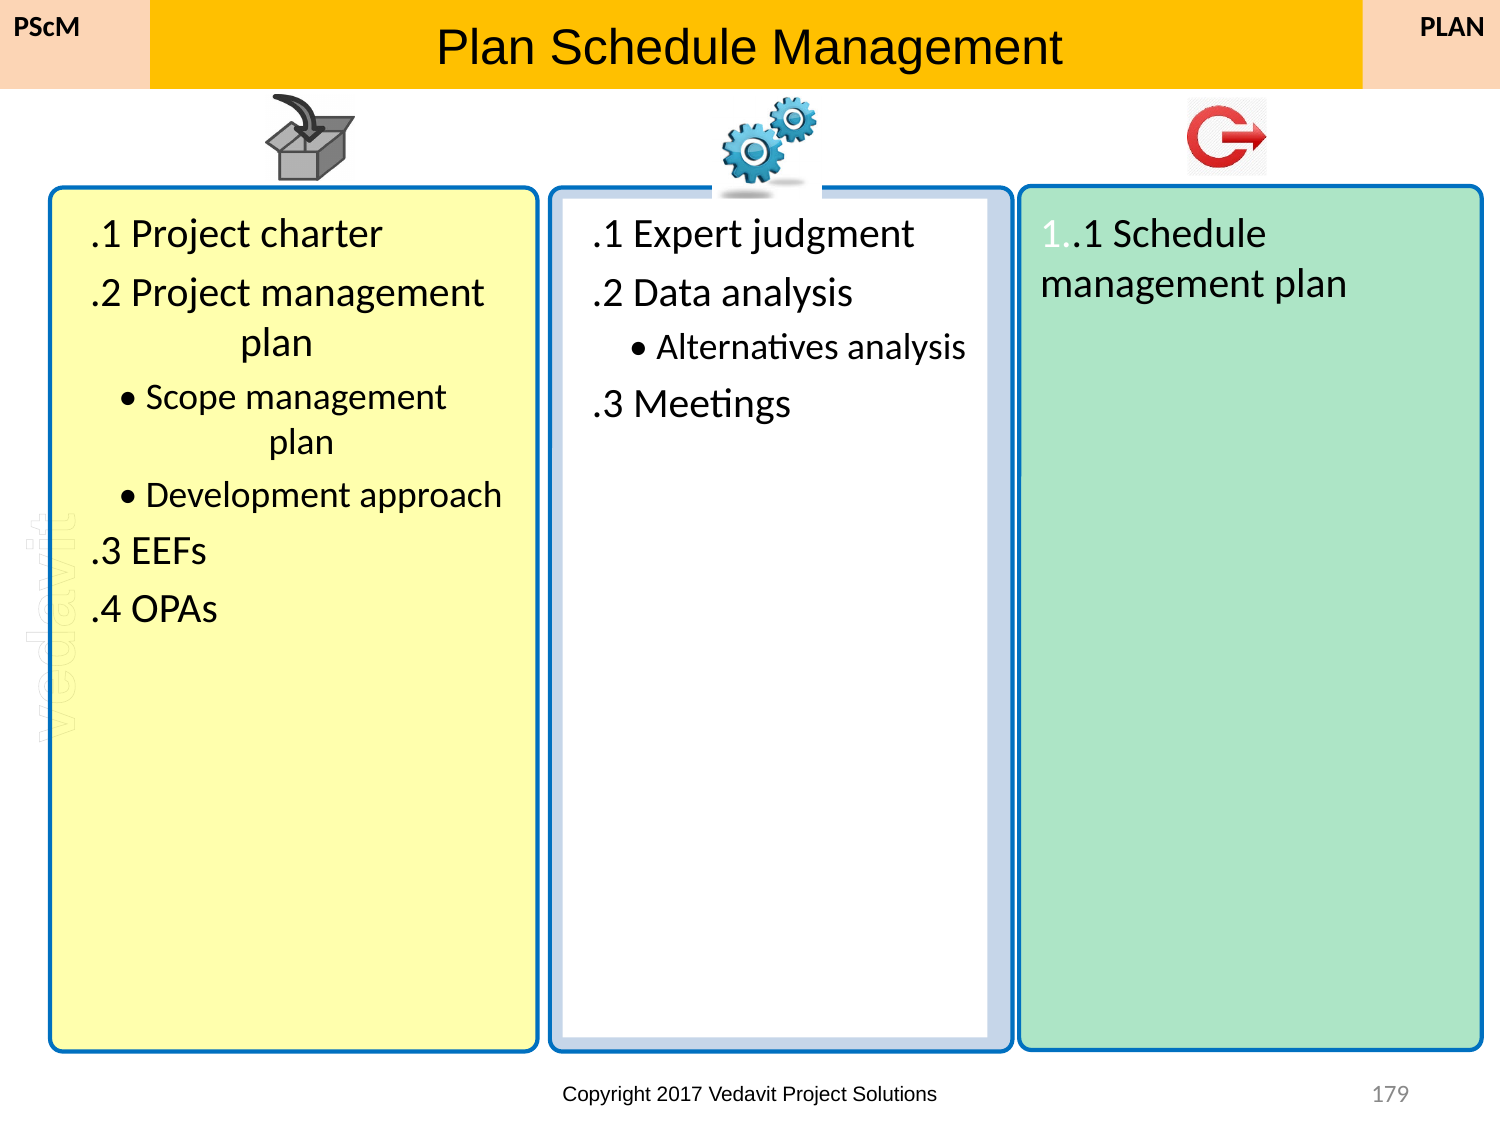

# Plan Schedule Management
PLAN
PScM
.1 Project charter
.2 Project management 	plan
• Scope management 	plan
• Development approach
.3 EEFs
.4 OPAs
.1 Expert judgment
.2 Data analysis
• Alternatives analysis
.3 Meetings
.1 Schedule 	management plan
179